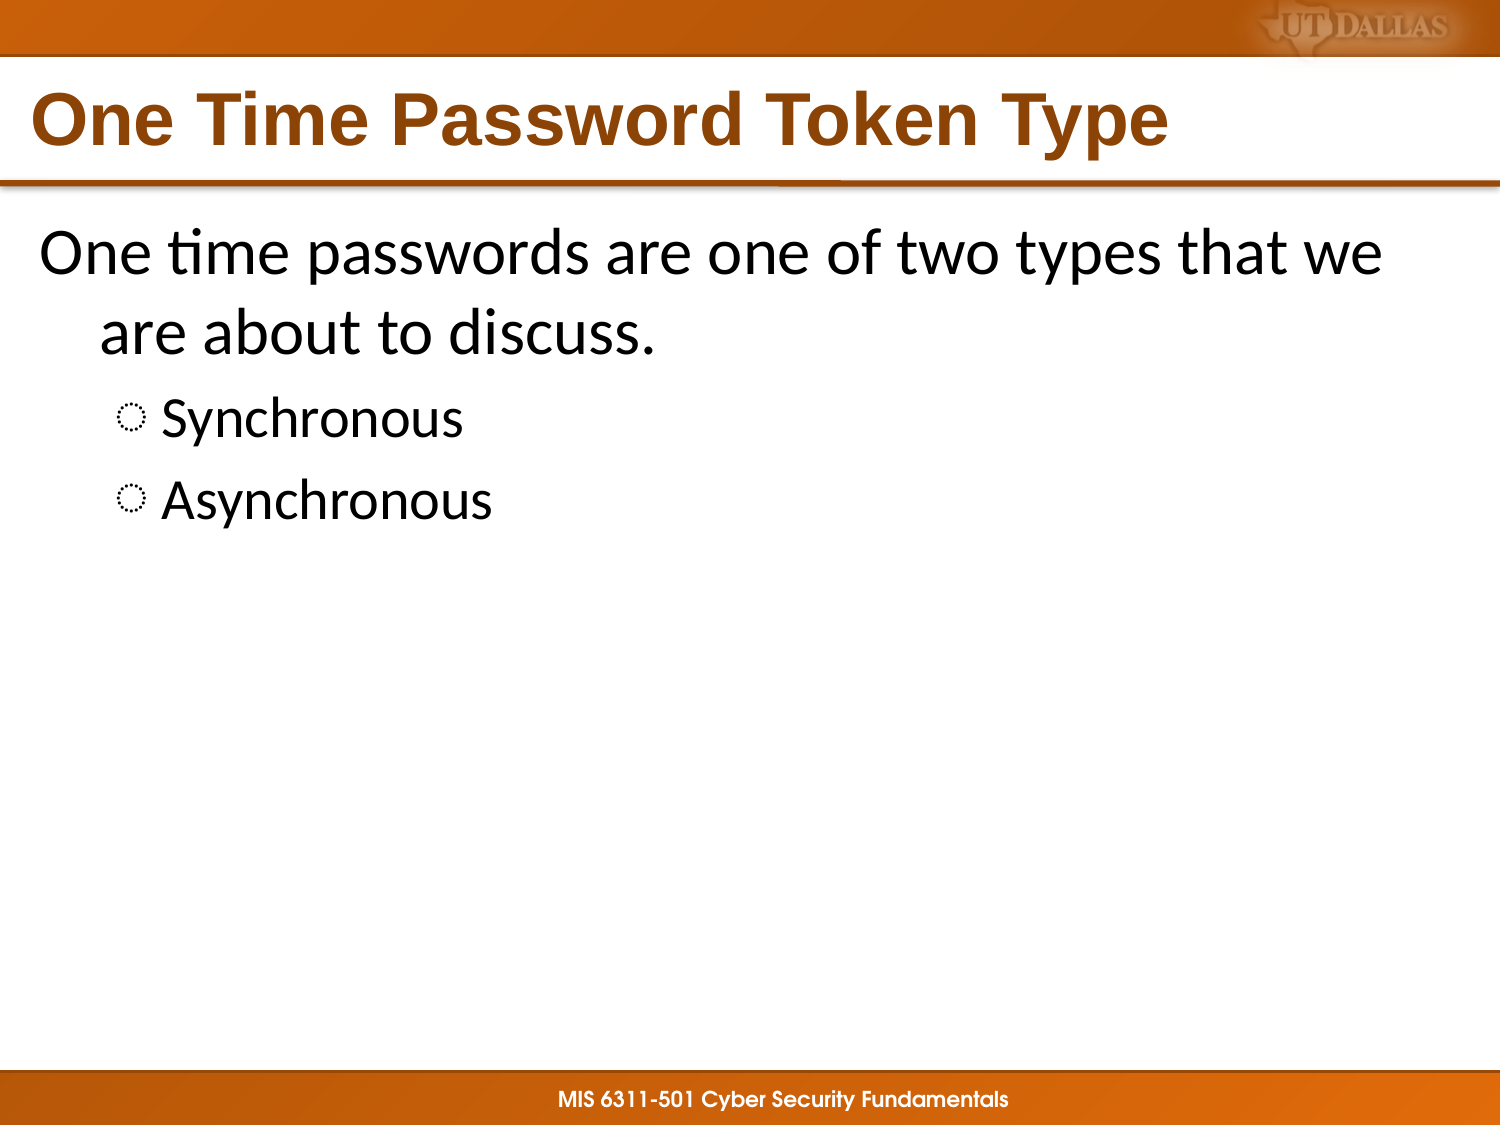

# One Time Password Token Type
One time passwords are one of two types that we are about to discuss.
Synchronous
Asynchronous